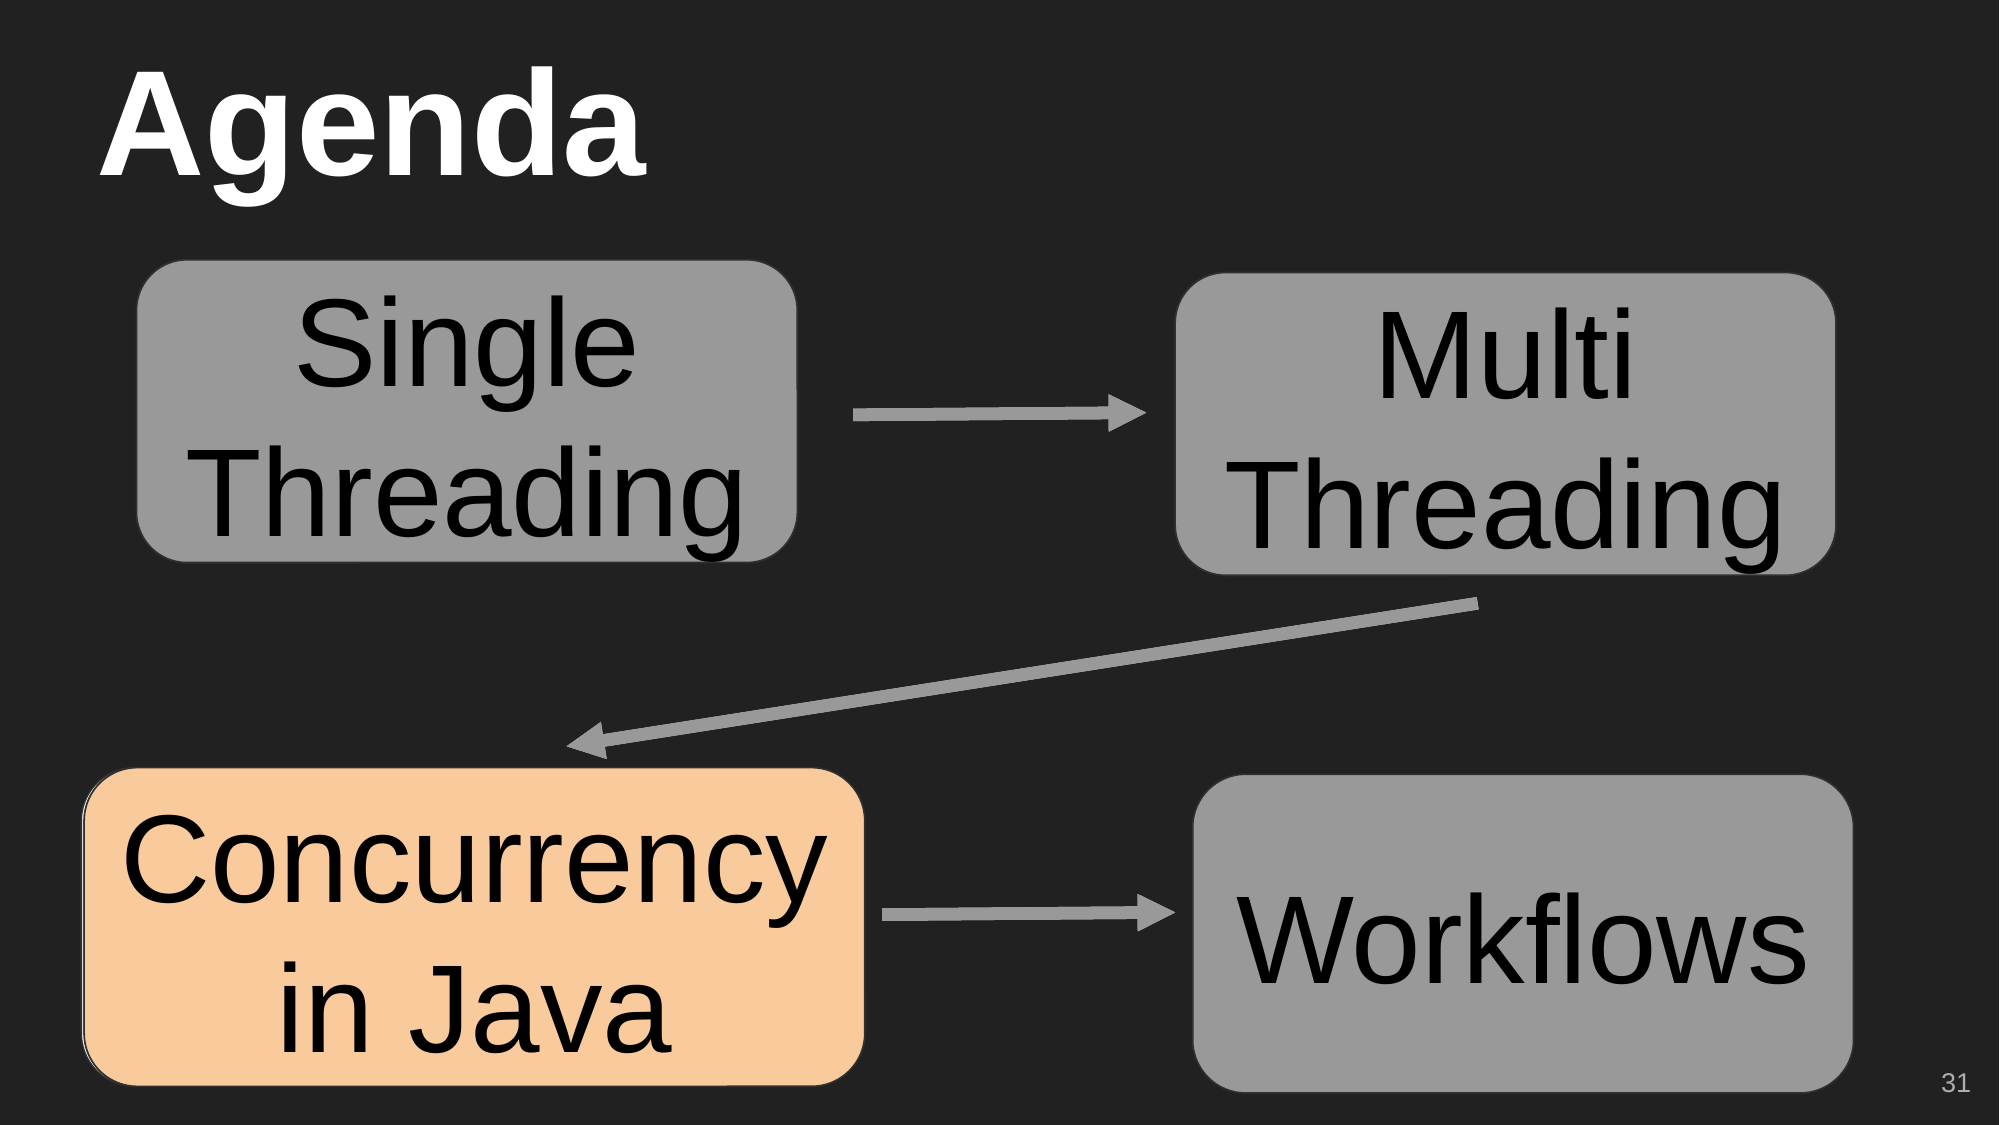

Agenda
Single Threading
Single Threading
Single Threading
Single Threading
Multi Threading
Multi Threading
Multi Threading
Multi Threading
Concurrency in Java
Concurrency in Java
Concurrency in Java
Workflows
Workflows
31